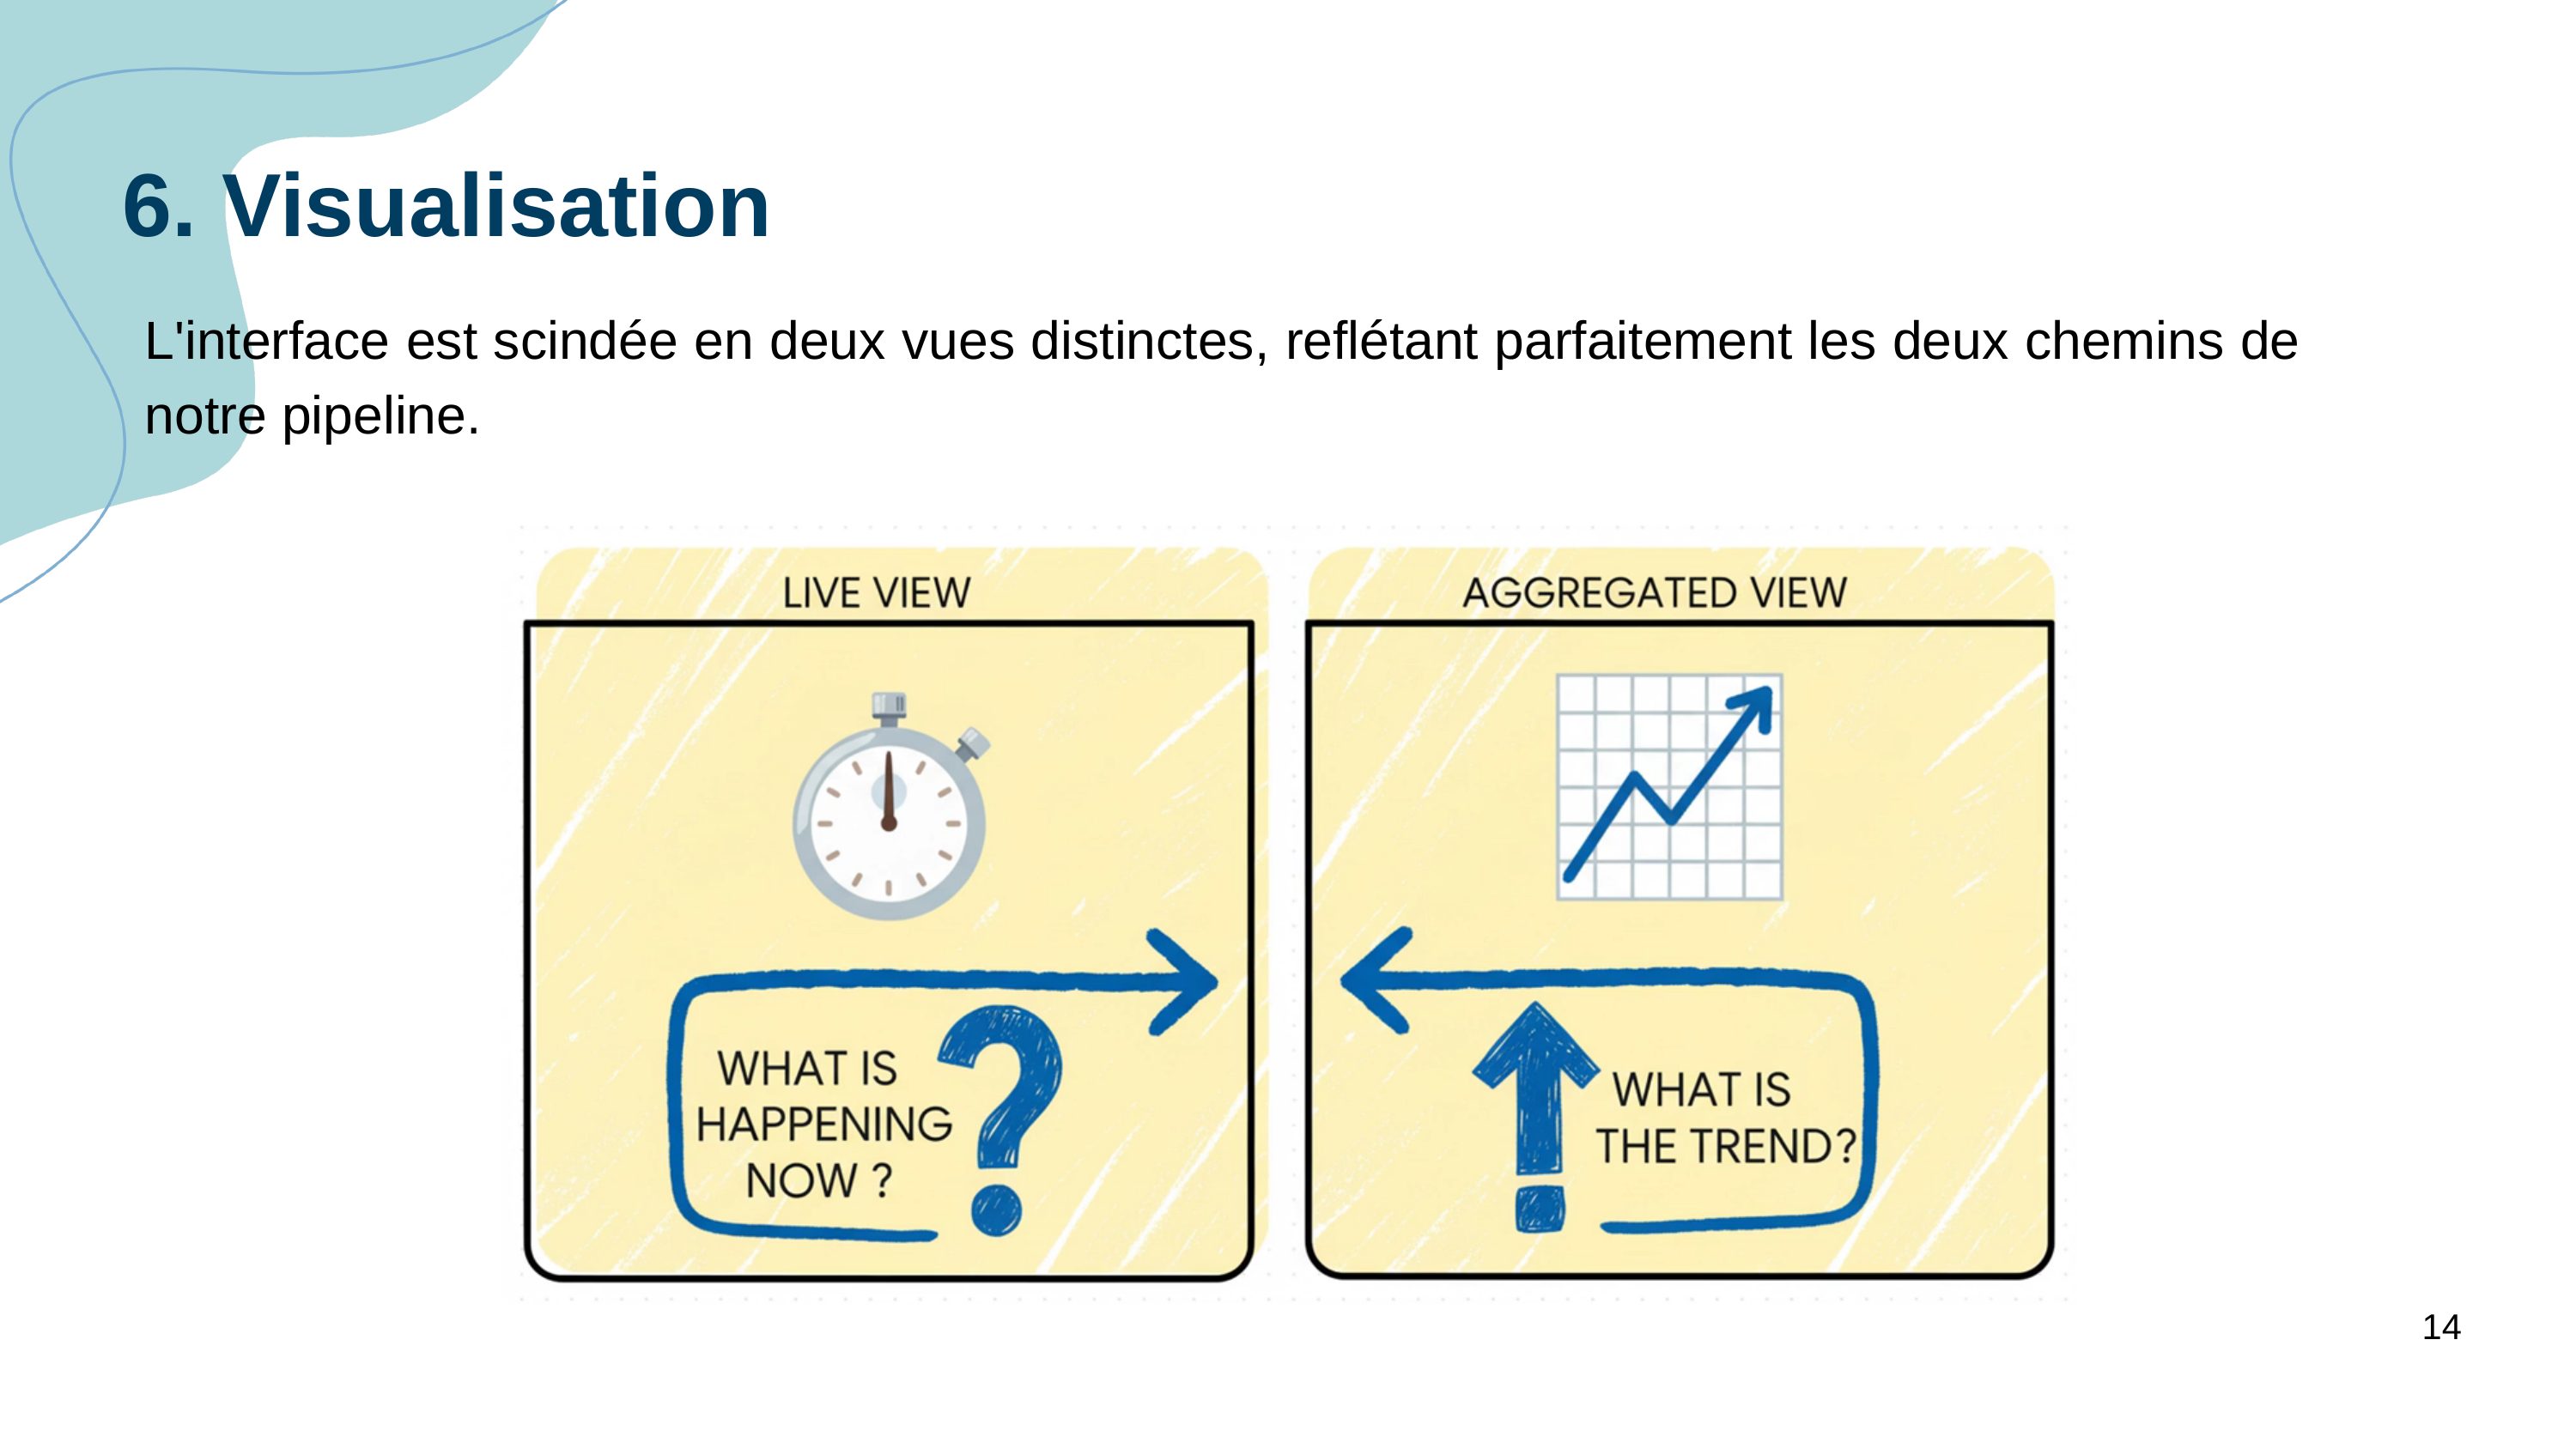

6. Visualisation
L'interface est scindée en deux vues distinctes, reflétant parfaitement les deux chemins de notre pipeline.

14